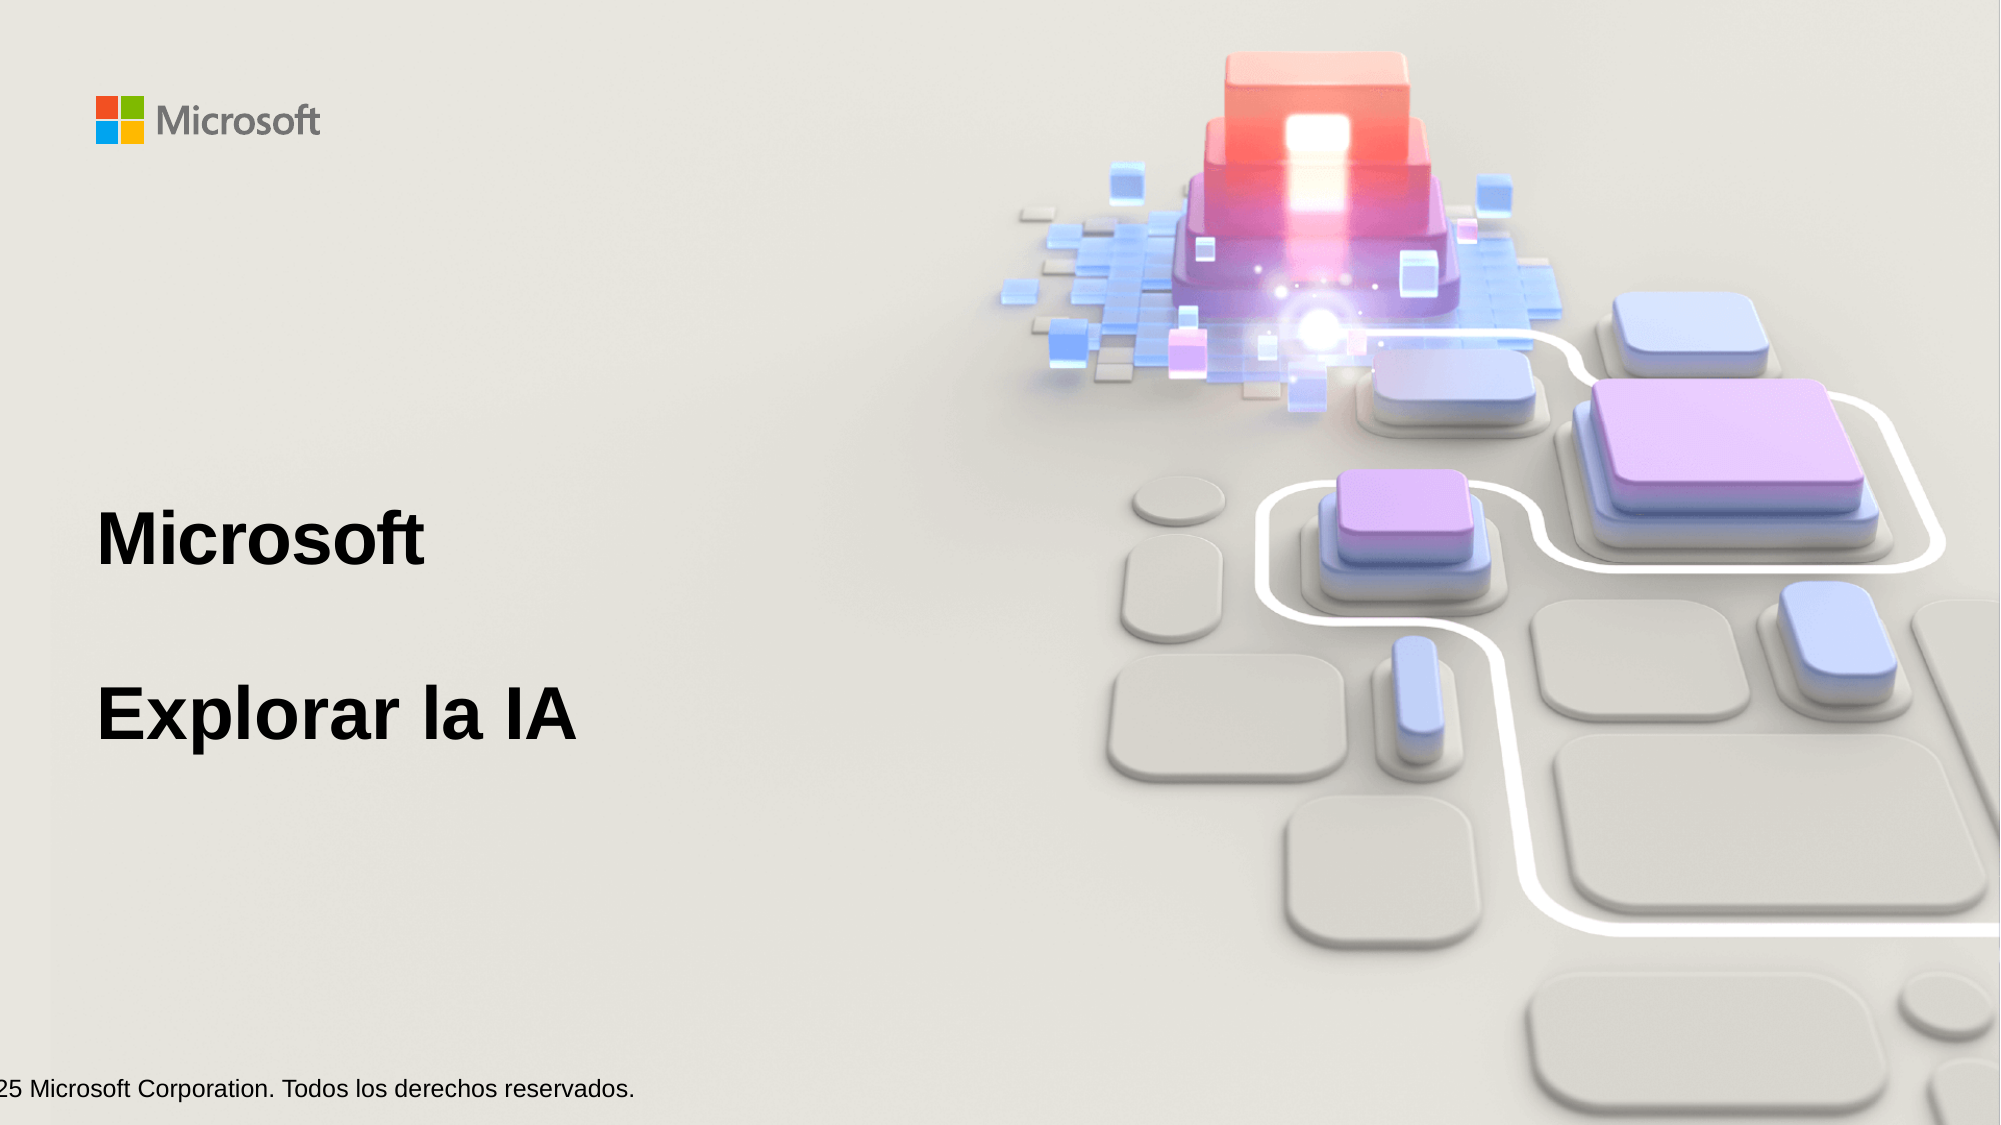

# Microsoft
Explorar la IA
© 2025 Microsoft Corporation. Todos los derechos reservados.